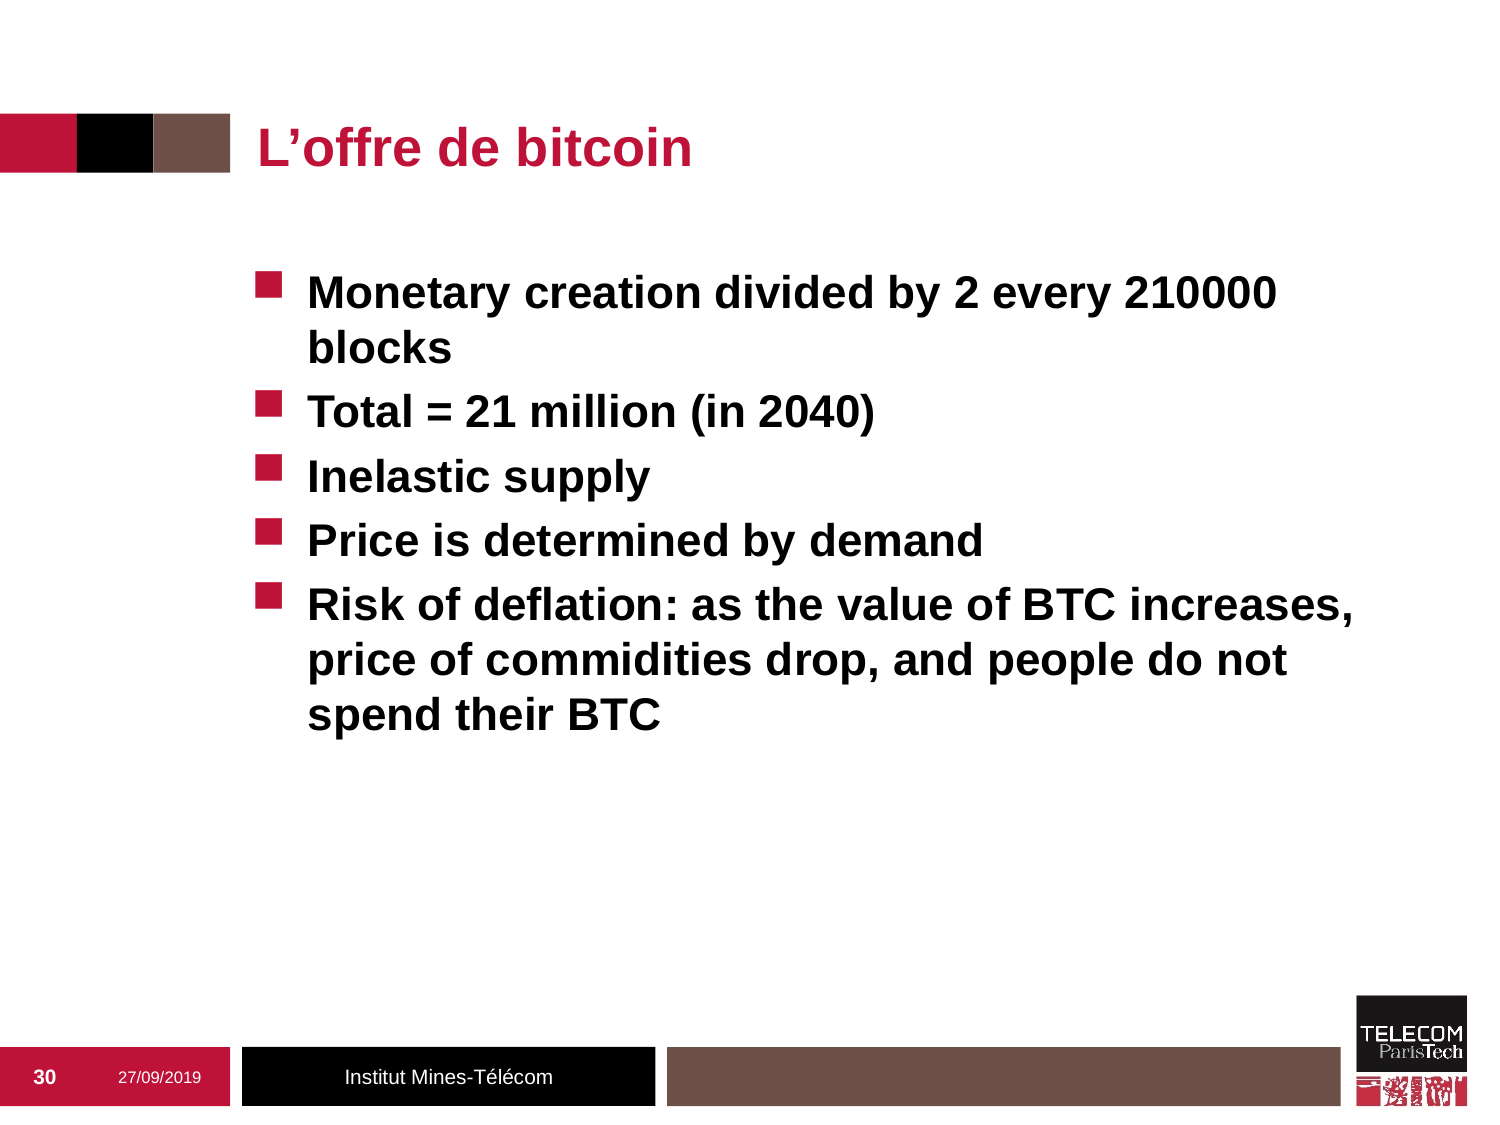

L’offre de bitcoin
Monetary creation divided by 2 every 210000 blocks
Total = 21 million (in 2040)
Inelastic supply
Price is determined by demand
Risk of deflation: as the value of BTC increases, price of commidities drop, and people do not spend their BTC

30
27/09/2019